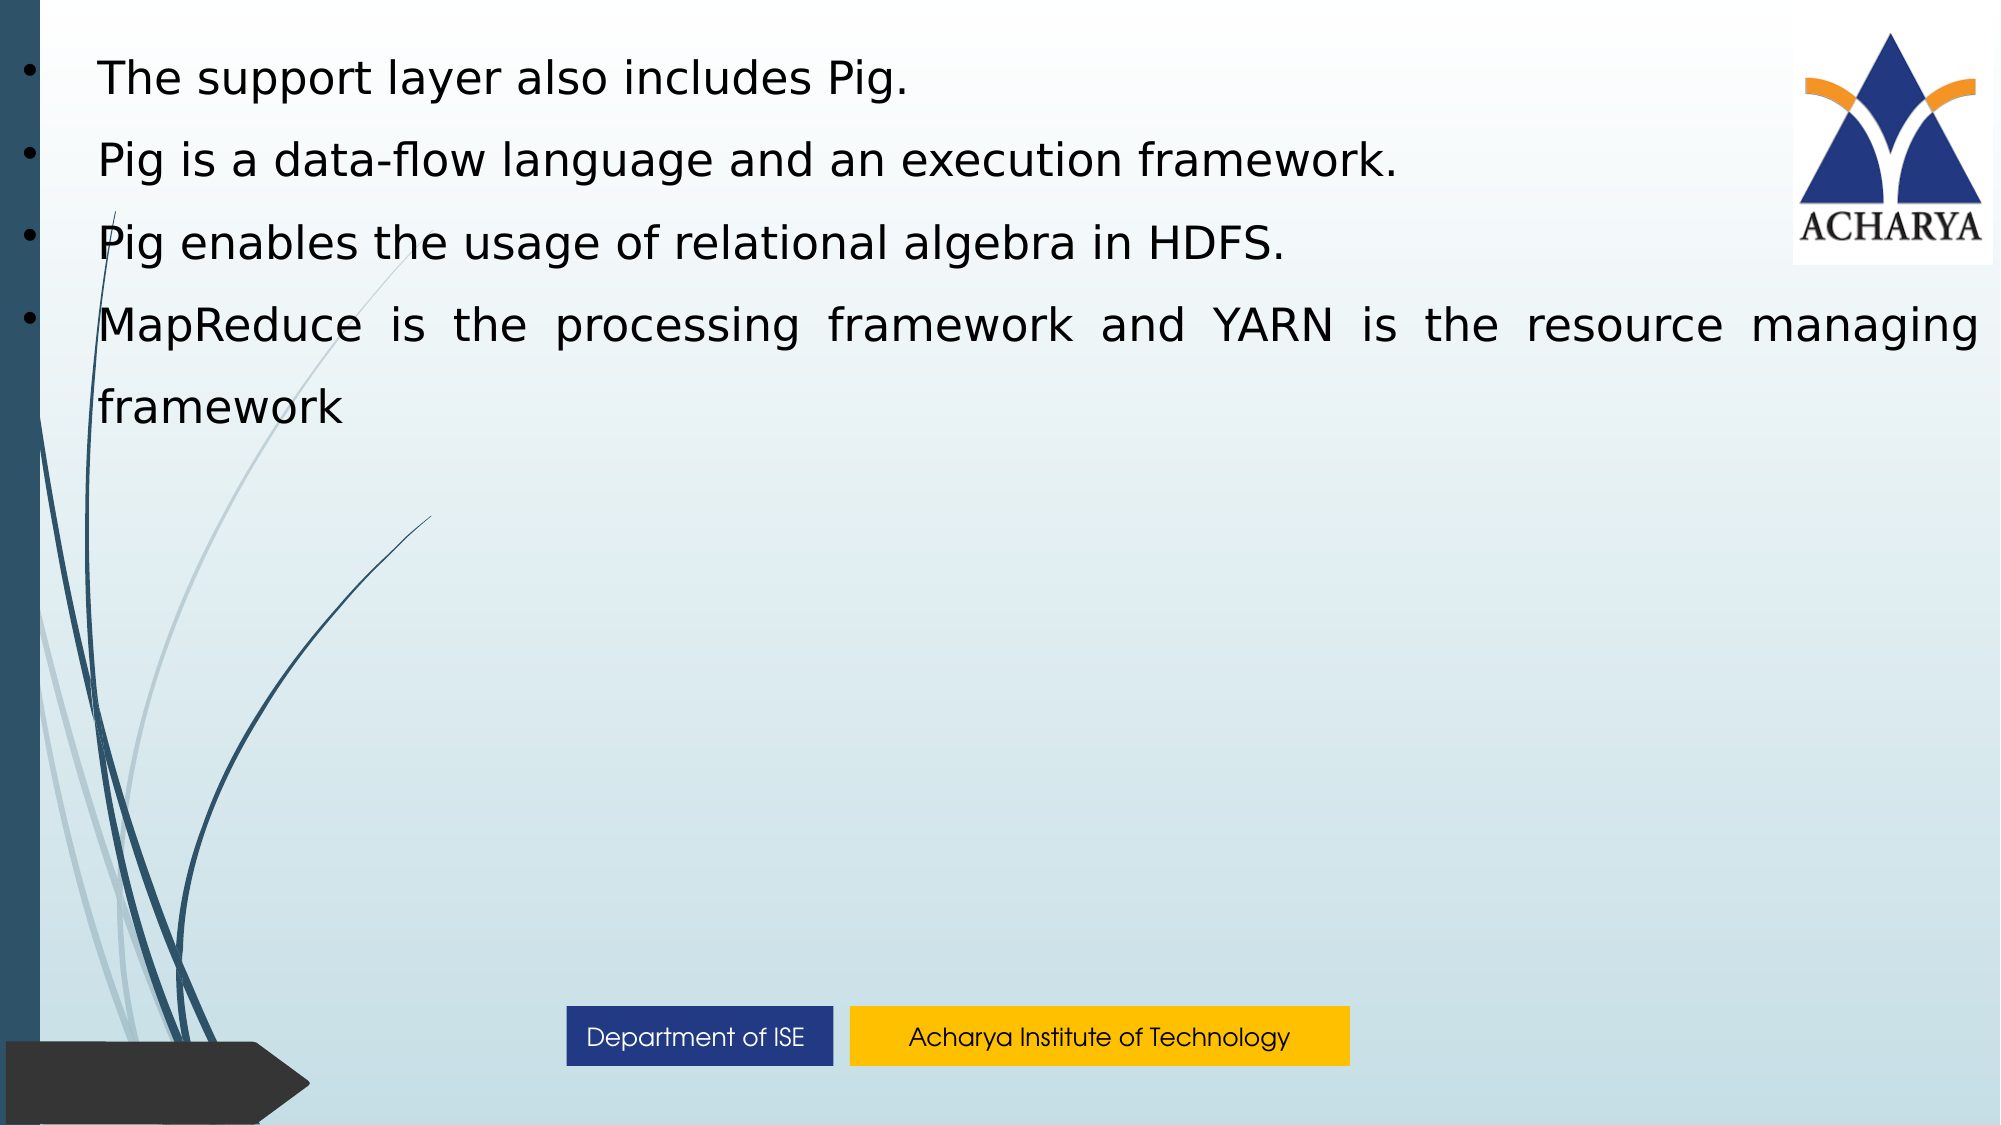

The support layer also includes Pig.
Pig is a data-flow language and an execution framework.
Pig enables the usage of relational algebra in HDFS.
MapReduce is the processing framework and YARN is the resource managing framework